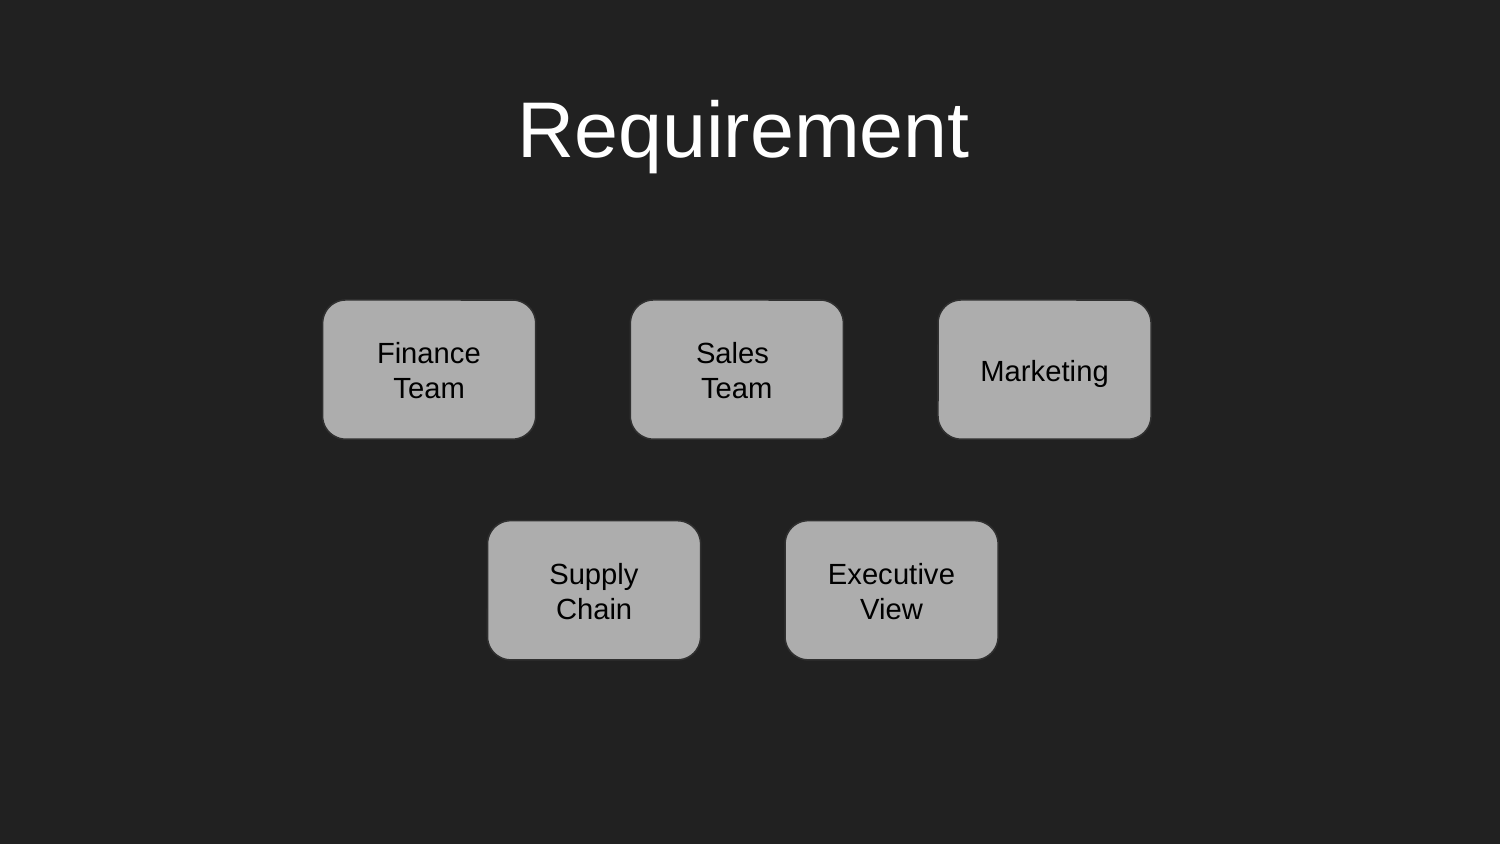

# Requirement
Finance Team
Sales
Team
Marketing
Supply Chain
Executive View